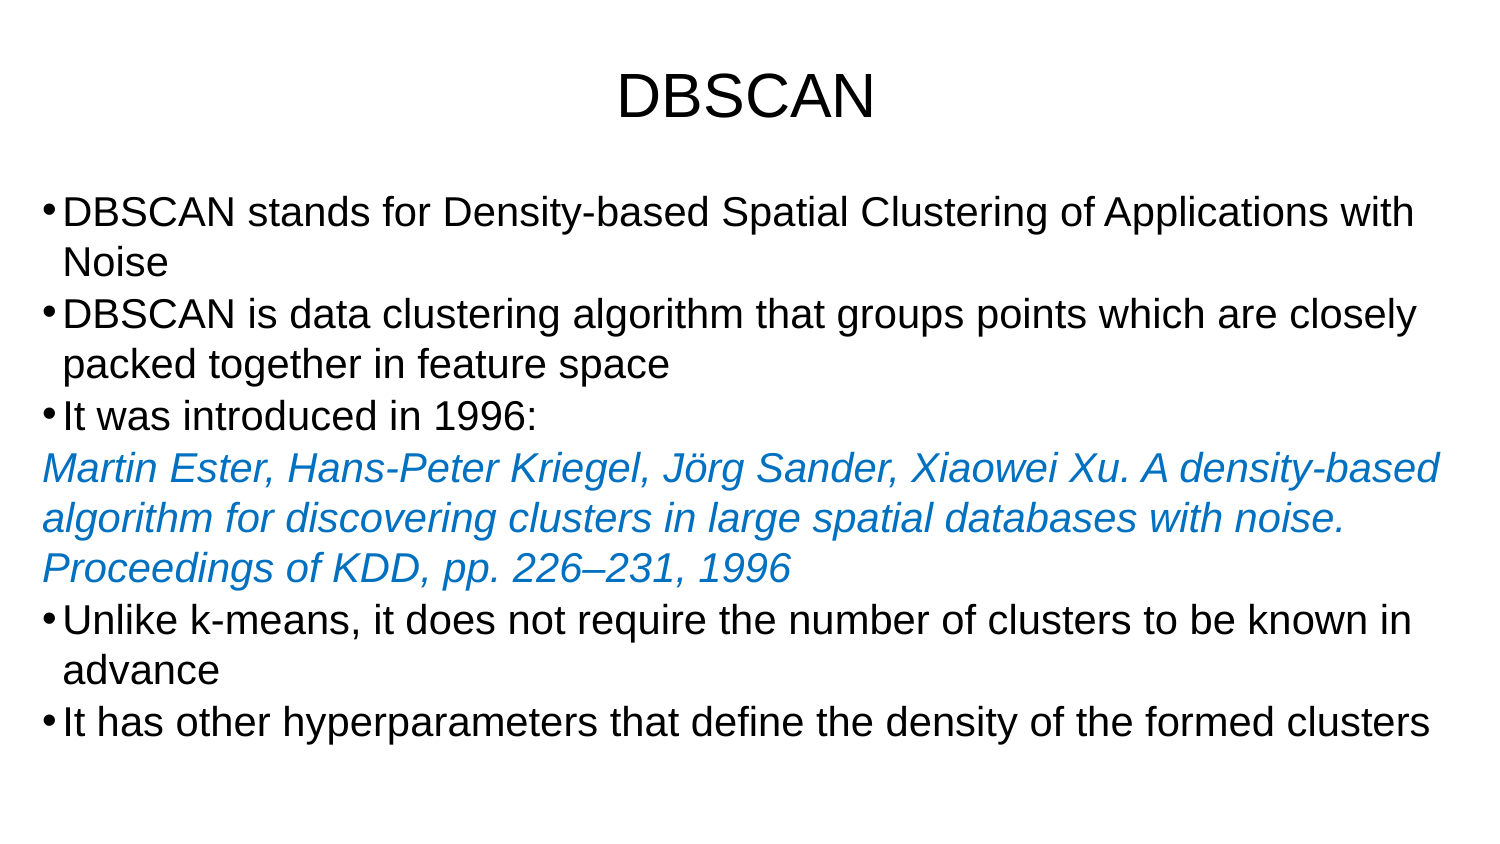

DBSCAN
DBSCAN stands for Density-based Spatial Clustering of Applications with Noise
DBSCAN is data clustering algorithm that groups points which are closely packed together in feature space
It was introduced in 1996:
Martin Ester, Hans-Peter Kriegel, Jörg Sander, Xiaowei Xu. A density-based algorithm for discovering clusters in large spatial databases with noise. Proceedings of KDD, pp. 226–231, 1996
Unlike k-means, it does not require the number of clusters to be known in advance
It has other hyperparameters that define the density of the formed clusters